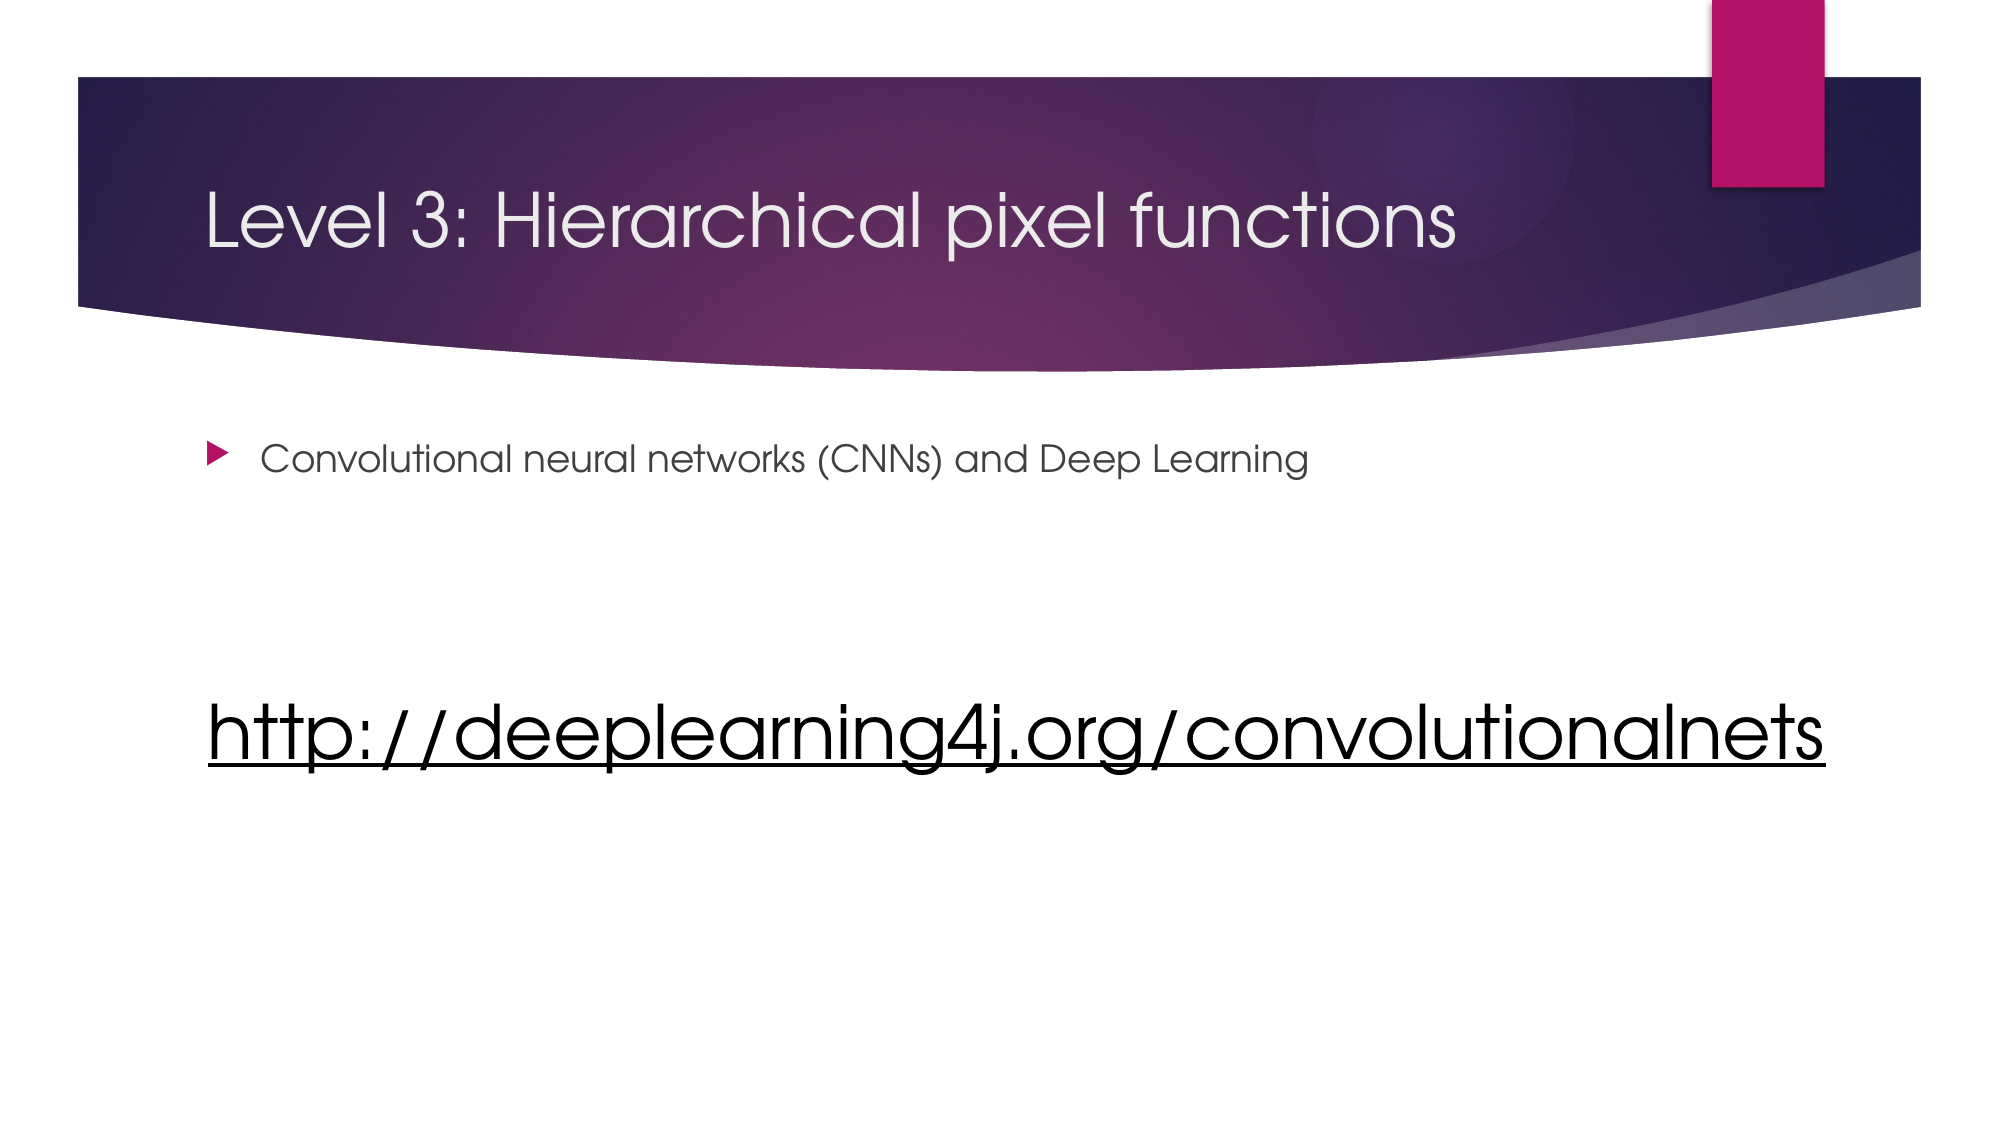

# Level 3: Hierarchical pixel functions
Convolutional neural networks (CNNs) and Deep Learning
http://deeplearning4j.org/convolutionalnets